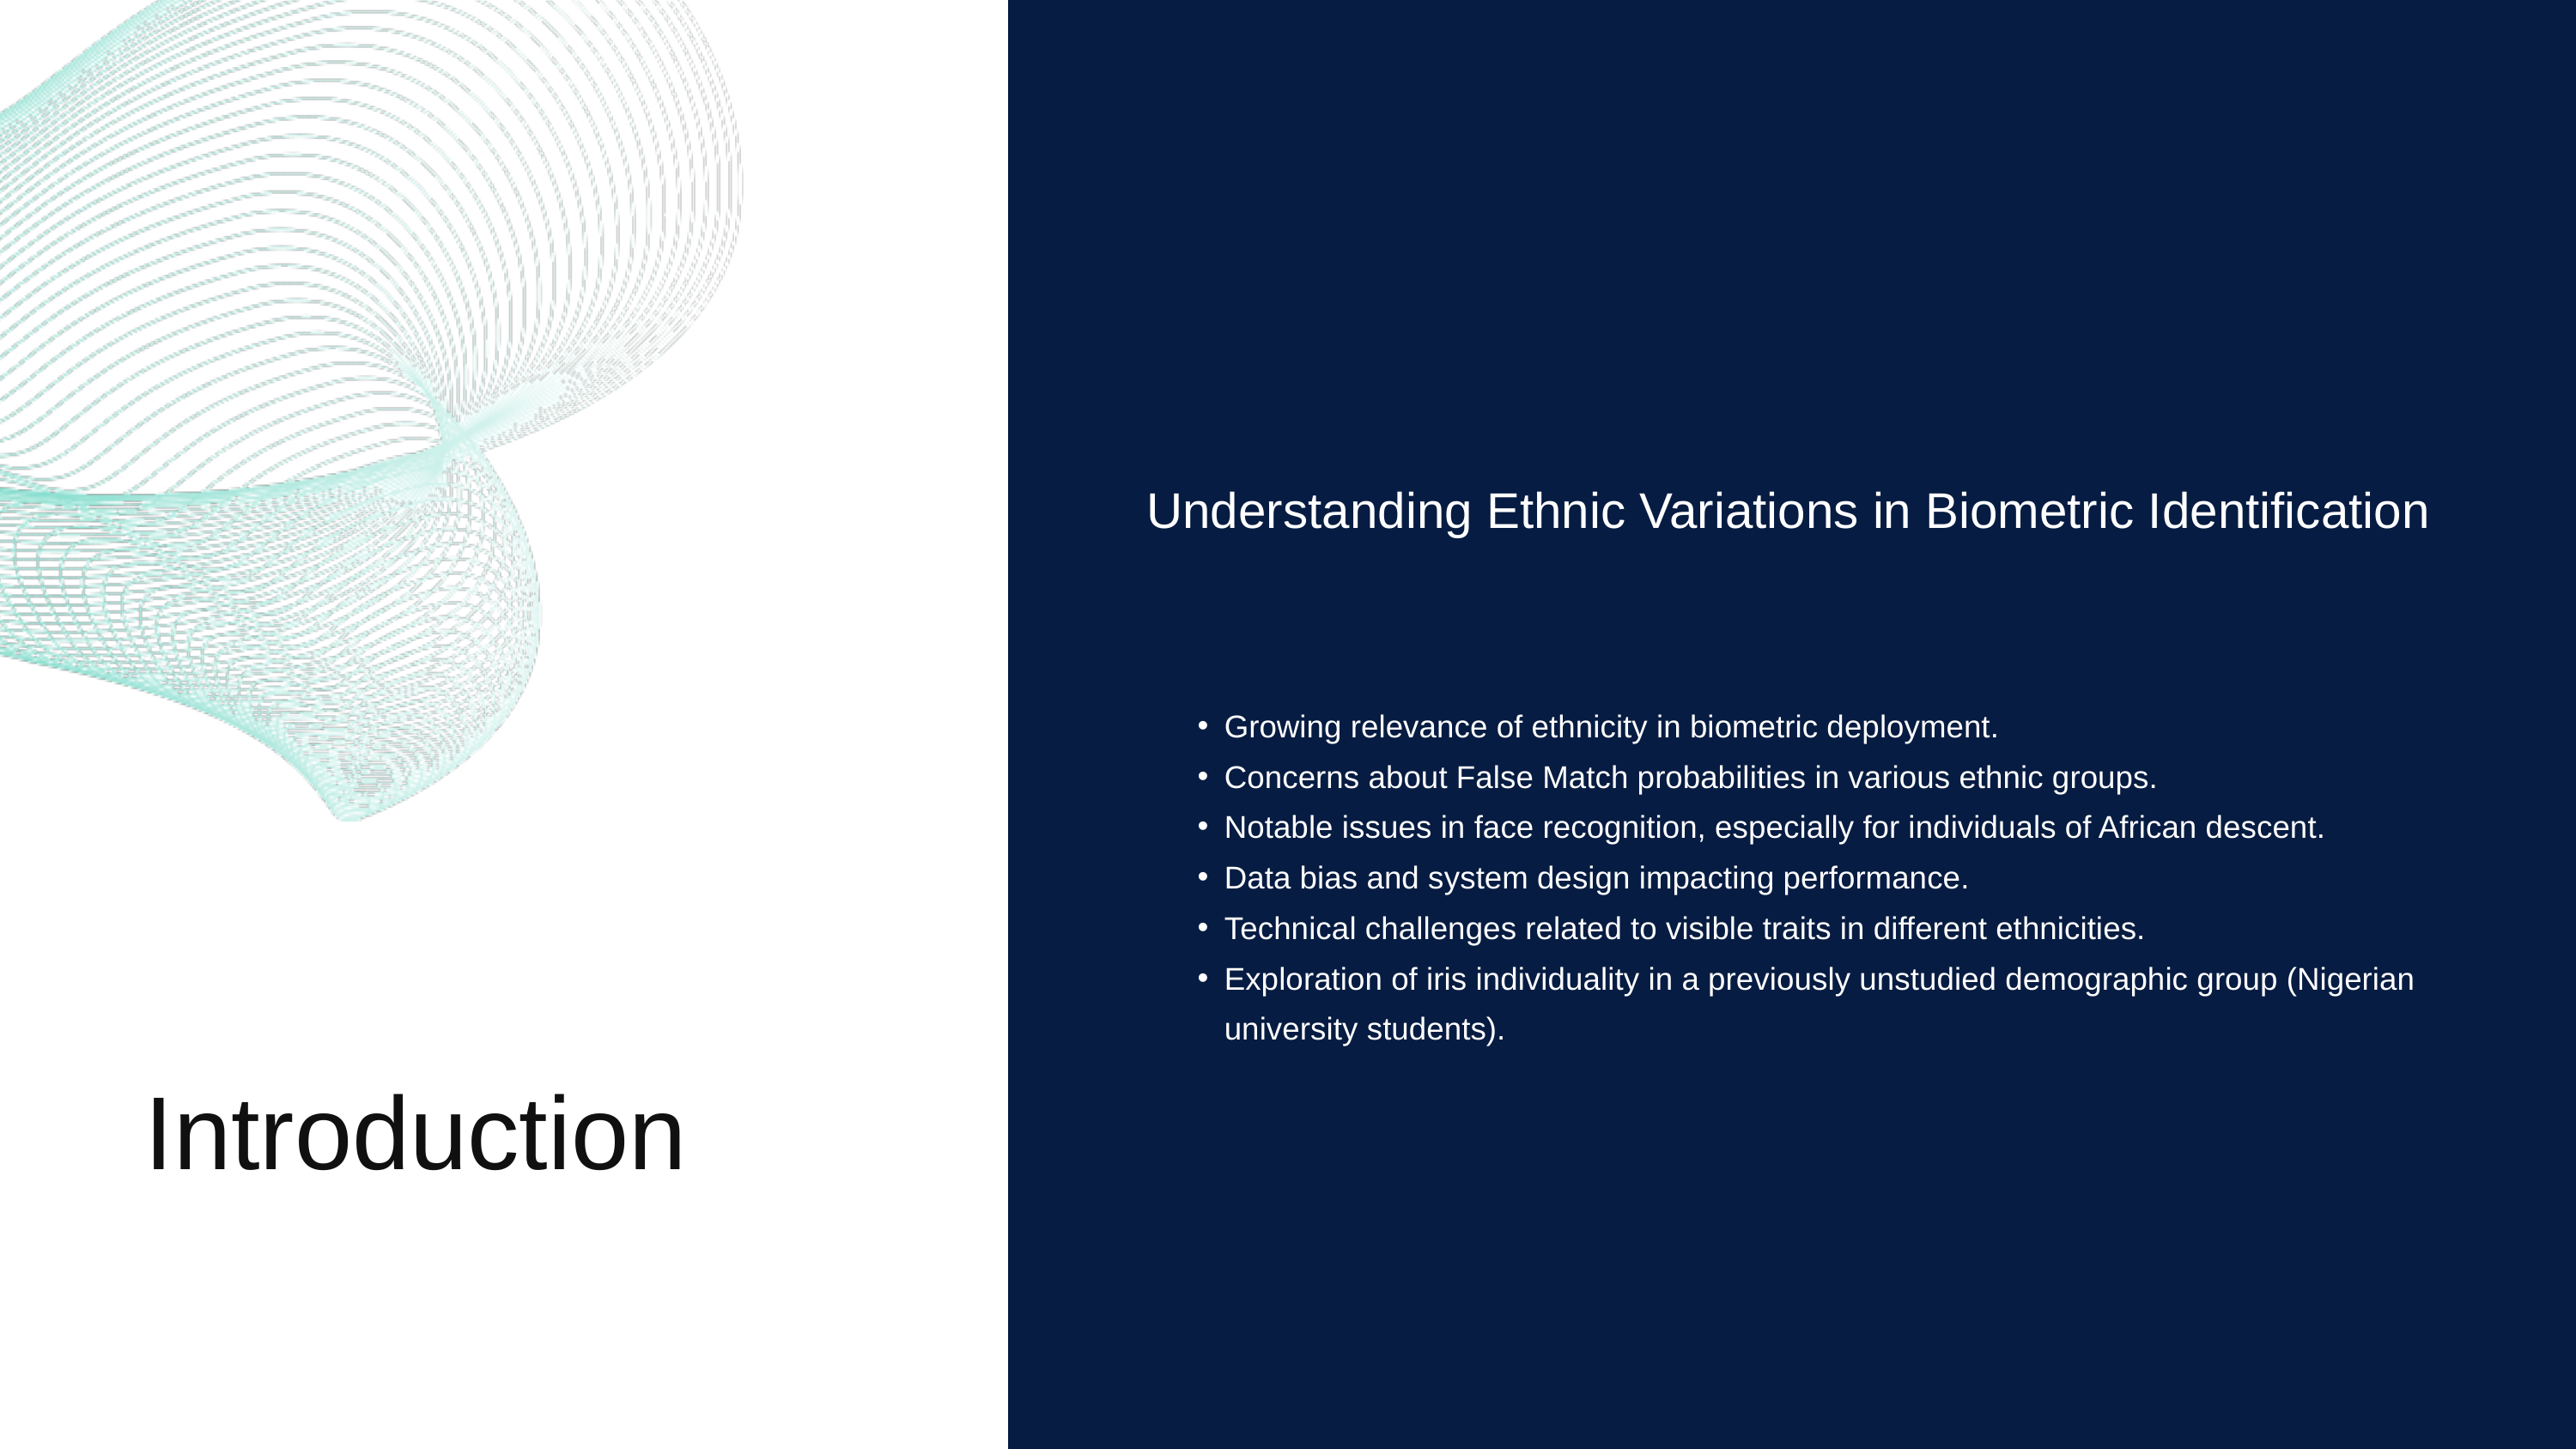

Understanding Ethnic Variations in Biometric Identification
Growing relevance of ethnicity in biometric deployment.
Concerns about False Match probabilities in various ethnic groups.
Notable issues in face recognition, especially for individuals of African descent.
Data bias and system design impacting performance.
Technical challenges related to visible traits in different ethnicities.
Exploration of iris individuality in a previously unstudied demographic group (Nigerian university students).

Introduction